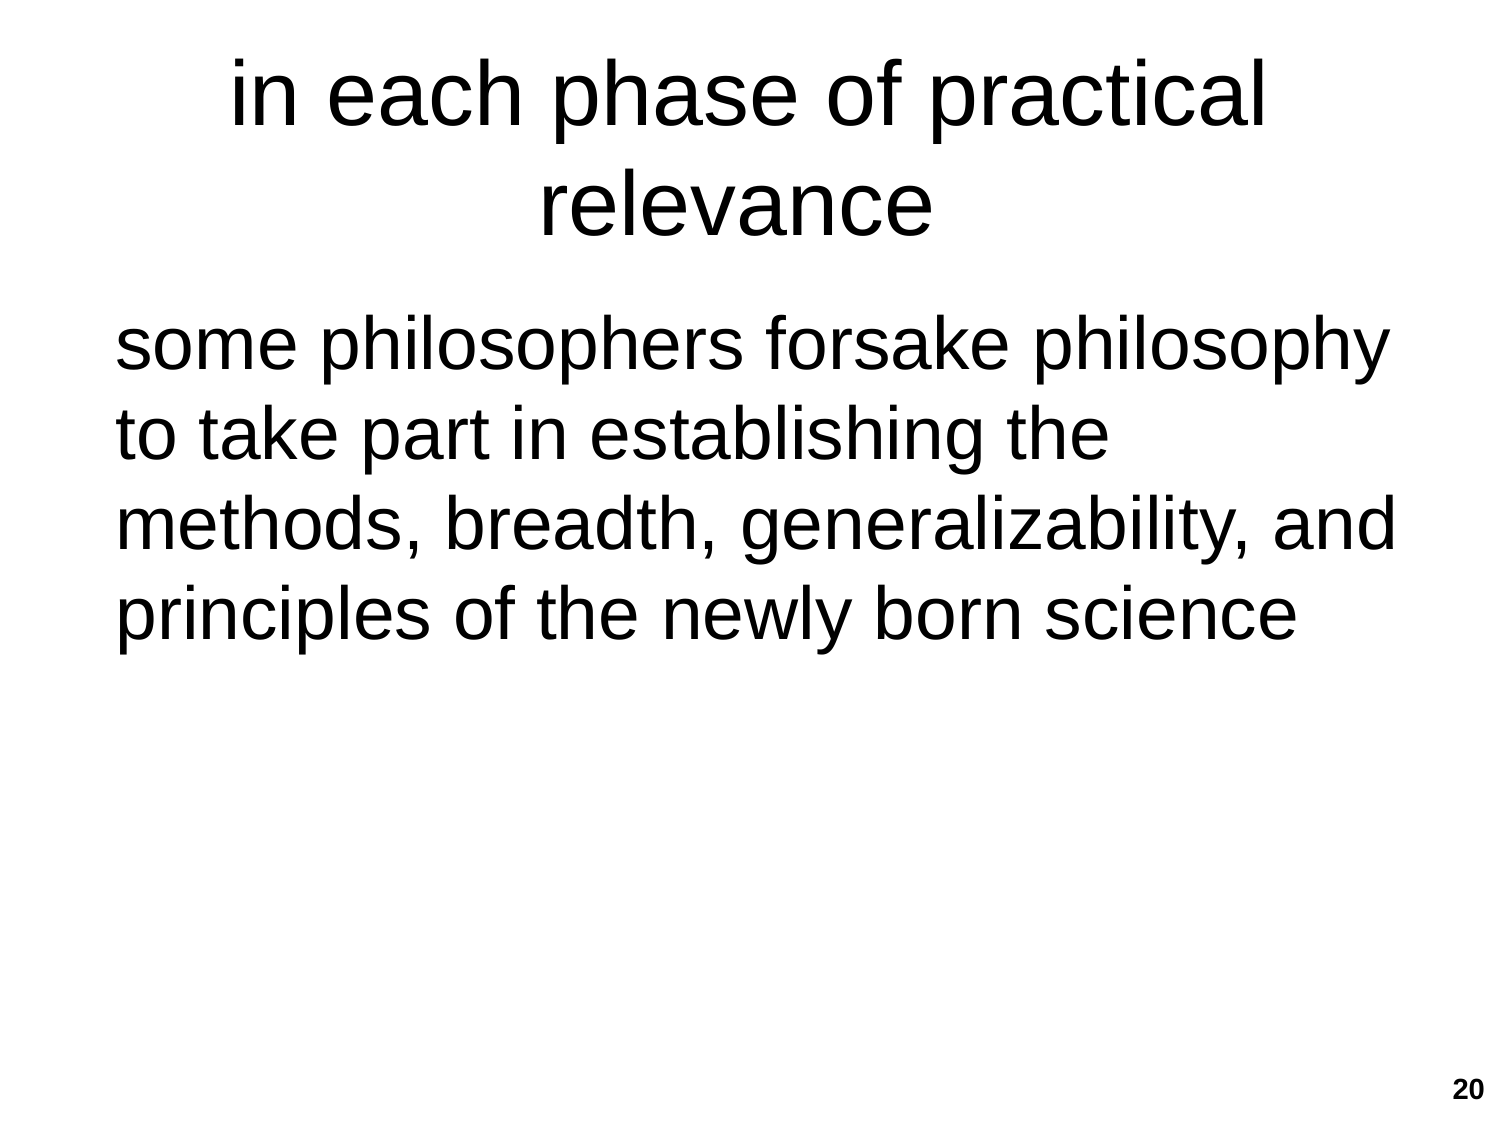

# in each phase of practical relevance
  	some philosophers forsake philosophy to take part in establishing the methods, breadth, generalizability, and principles of the newly born science

20